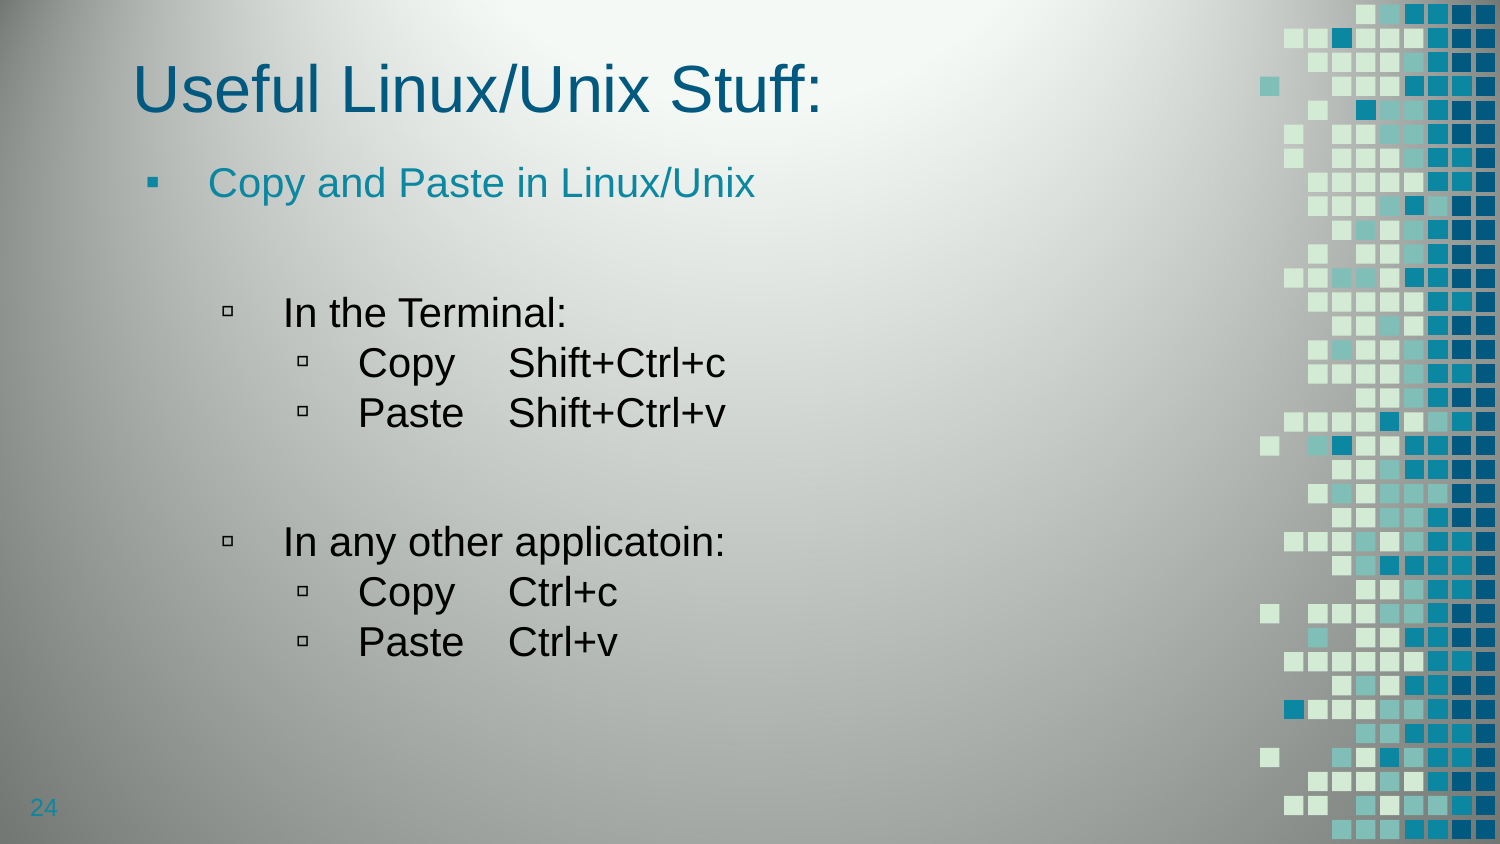

# Useful Linux/Unix Stuff:
Copy and Paste in Linux/Unix

In the Terminal:
Copy	Shift+Ctrl+c
Paste	Shift+Ctrl+v

In any other applicatoin:
Copy 	Ctrl+c
Paste	Ctrl+v
24